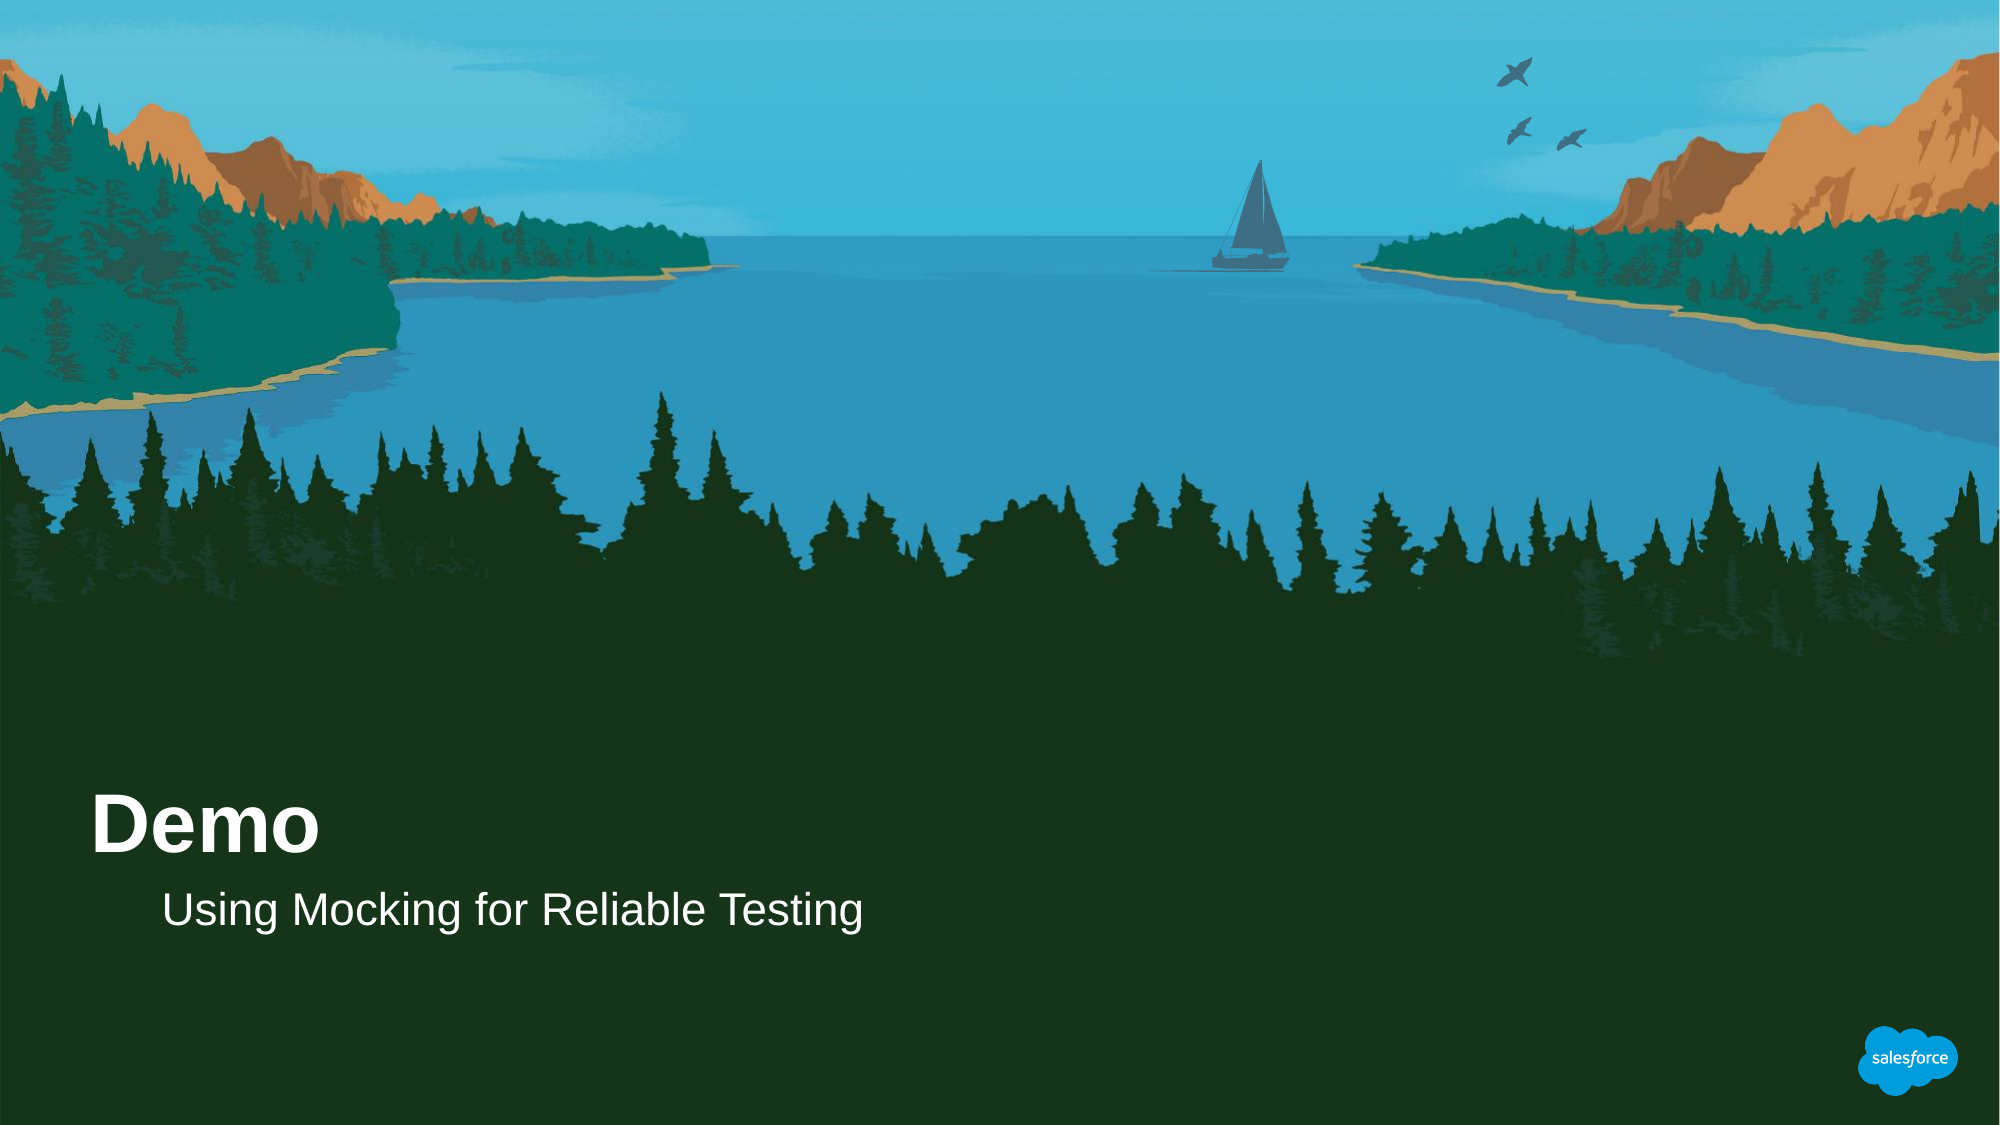

# Demo
Using Mocking for Reliable Testing